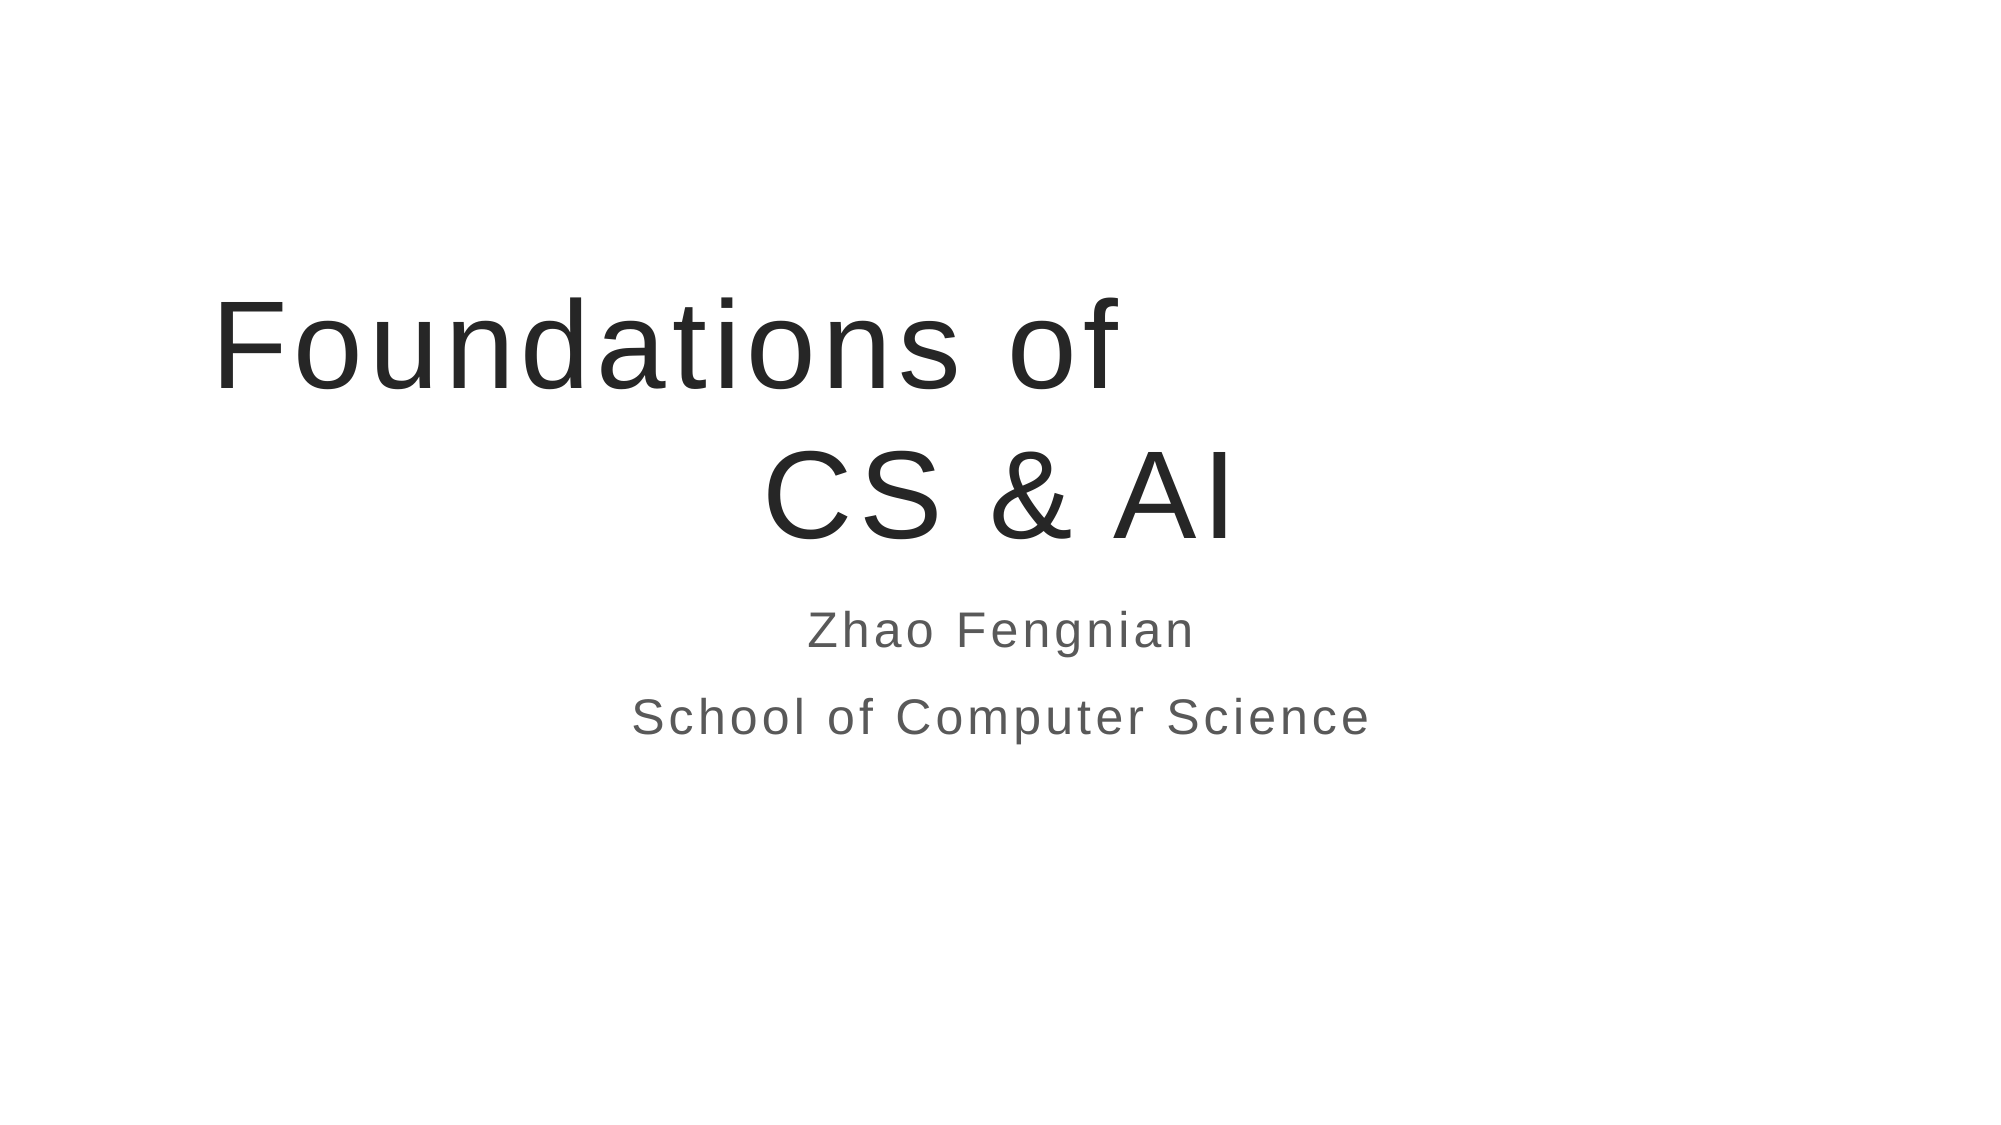

# Foundations of
CS & AI
Zhao Fengnian
School of Computer Science